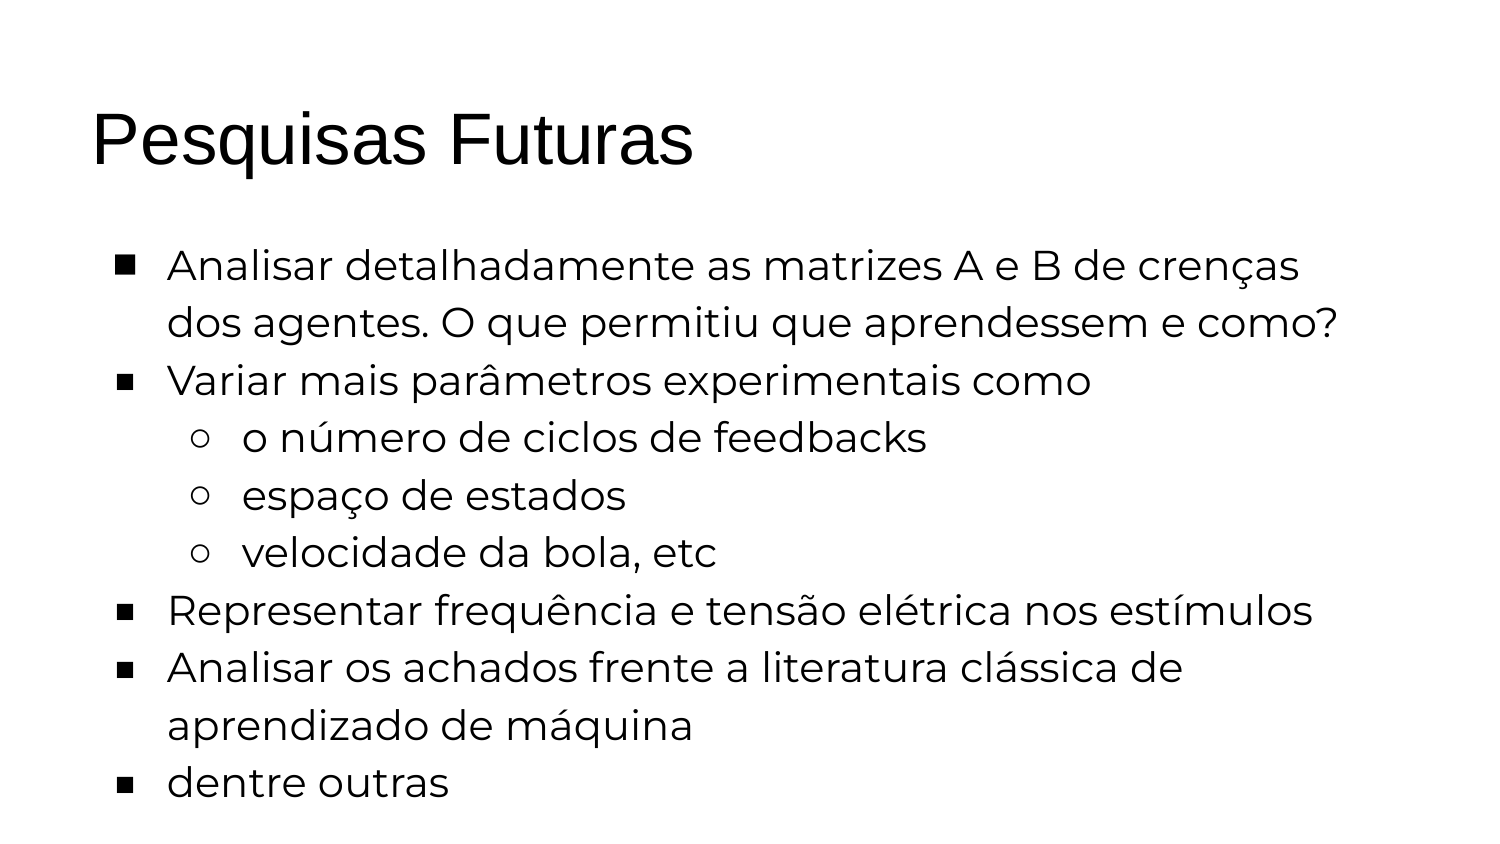

# Pesquisas Futuras
Analisar detalhadamente as matrizes A e B de crenças dos agentes. O que permitiu que aprendessem e como?
Variar mais parâmetros experimentais como
o número de ciclos de feedbacks
espaço de estados
velocidade da bola, etc
Representar frequência e tensão elétrica nos estímulos
Analisar os achados frente a literatura clássica de aprendizado de máquina
dentre outras